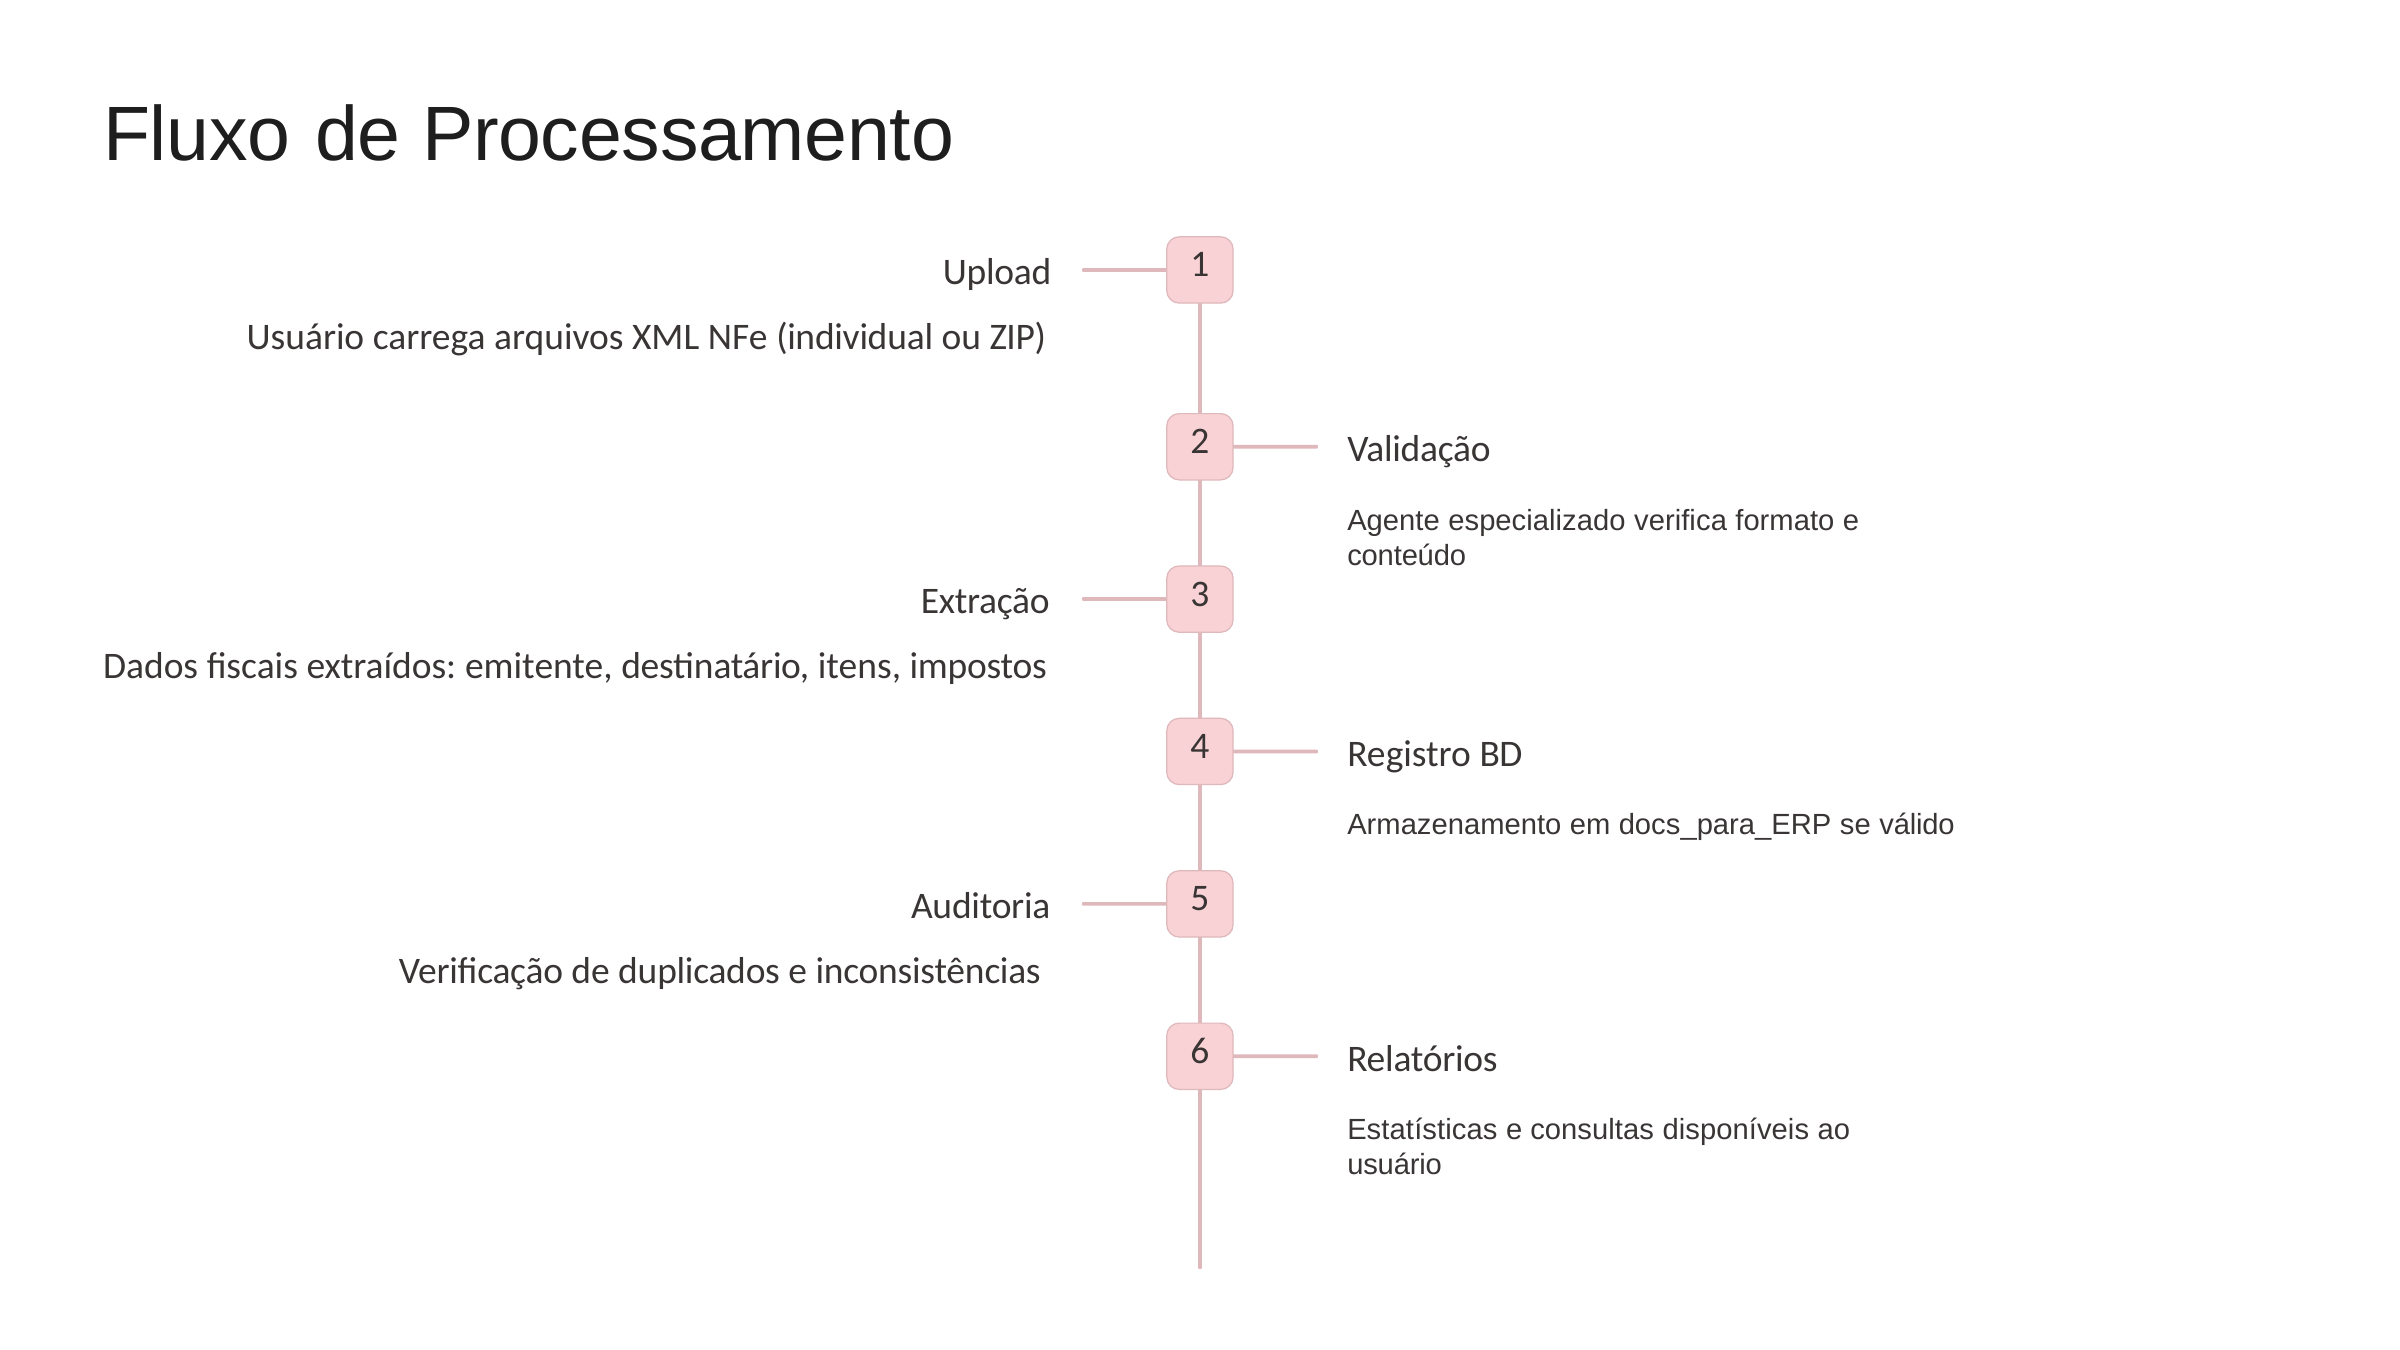

# Fluxo	de	Processamento
Upload Usuário carrega arquivos XML NFe (individual ou ZIP)

1

2
Validação
Agente especializado verifica formato e conteúdo
Extração Dados fiscais extraídos: emitente, destinatário, itens, impostos

3

4
Registro BD
Armazenamento em docs_para_ERP se válido
Auditoria Verificação de duplicados e inconsistências

5

6
Relatórios
Estatísticas e consultas disponíveis ao usuário